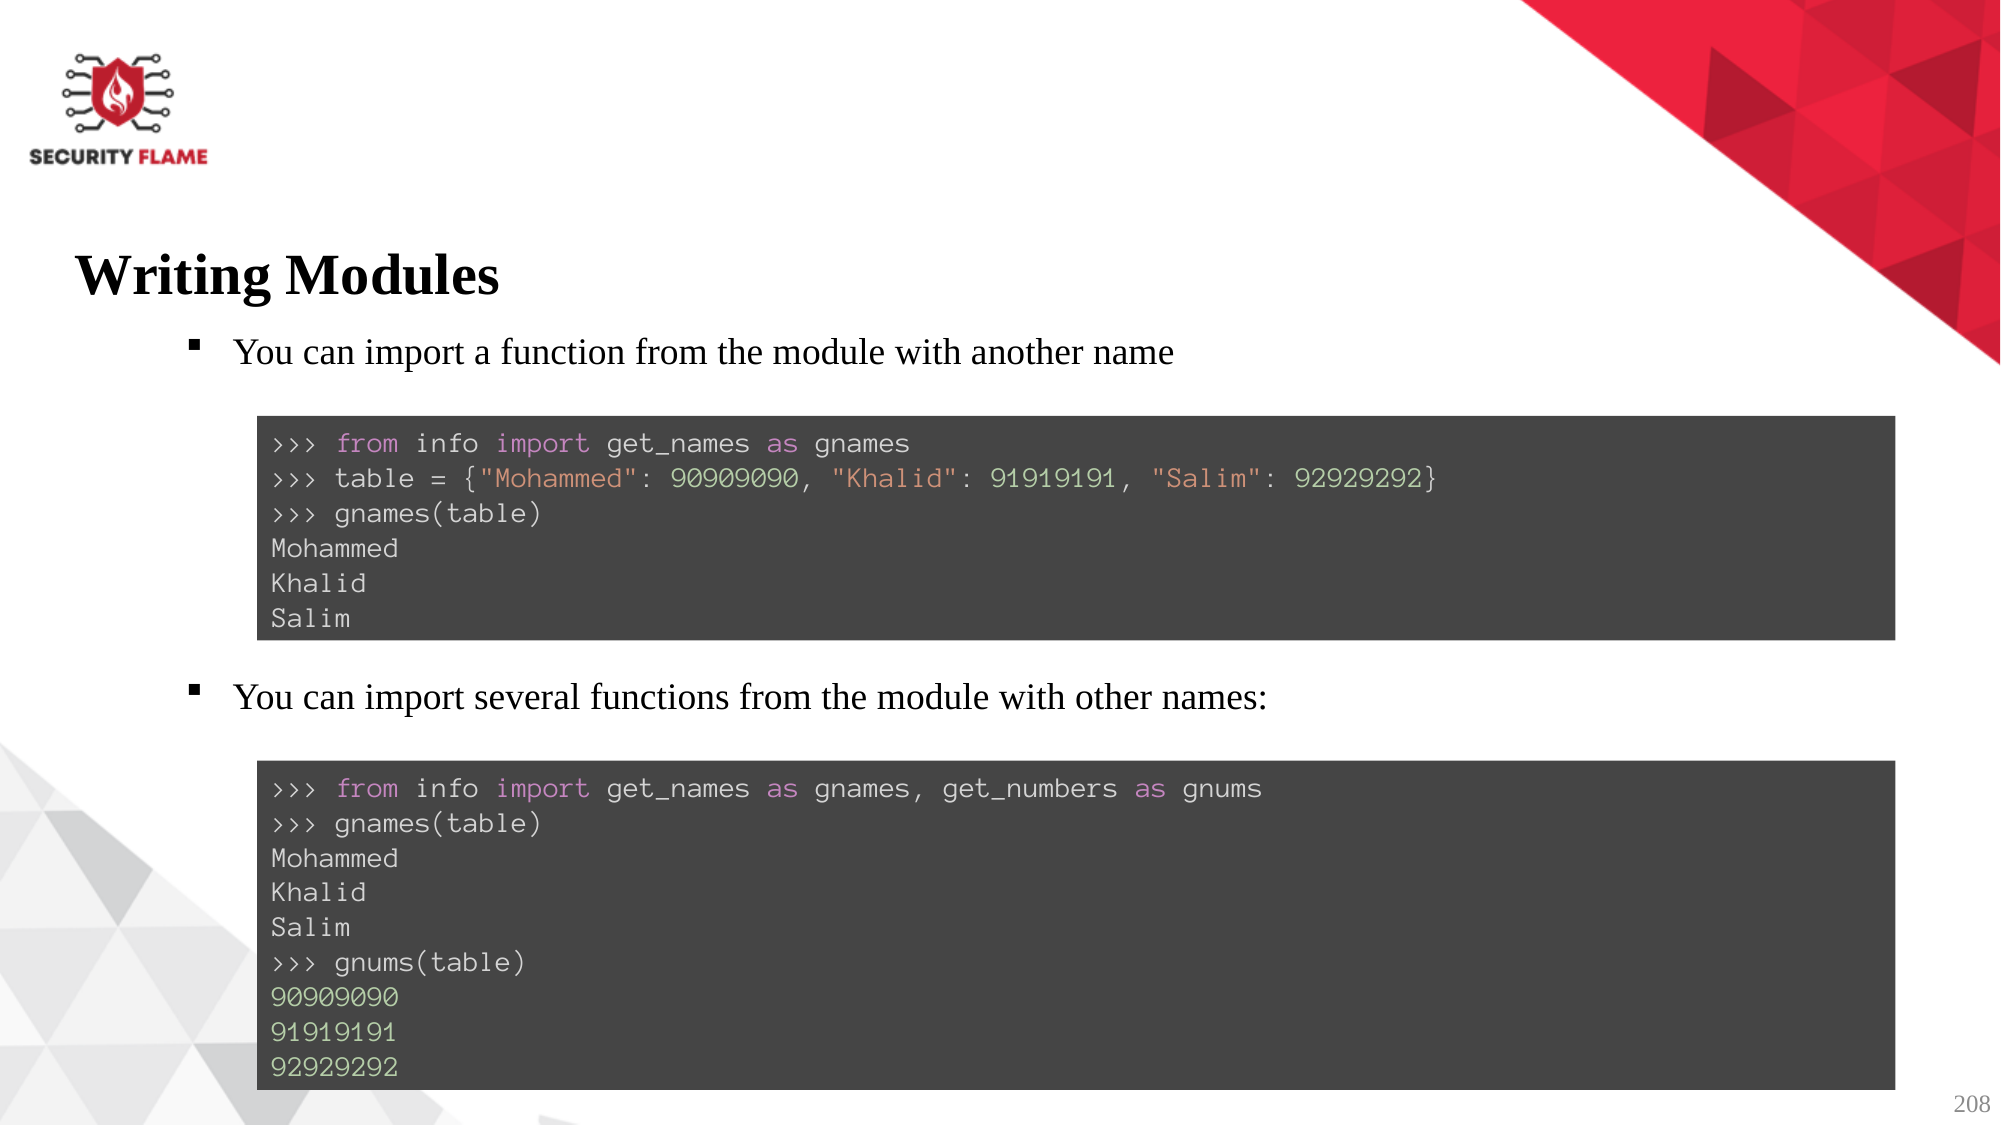

Writing Modules
You can import a function from the module with another name
>>> from info import get_names as gnames
>>> table = {"Mohammed": 90909090, "Khalid": 91919191, "Salim": 92929292}
>>> gnames(table)
Mohammed
Khalid
Salim
You can import several functions from the module with other names:
>>> from info import get_names as gnames, get_numbers as gnums
>>> gnames(table)
Mohammed
Khalid
Salim
>>> gnums(table)
90909090
91919191
92929292
208